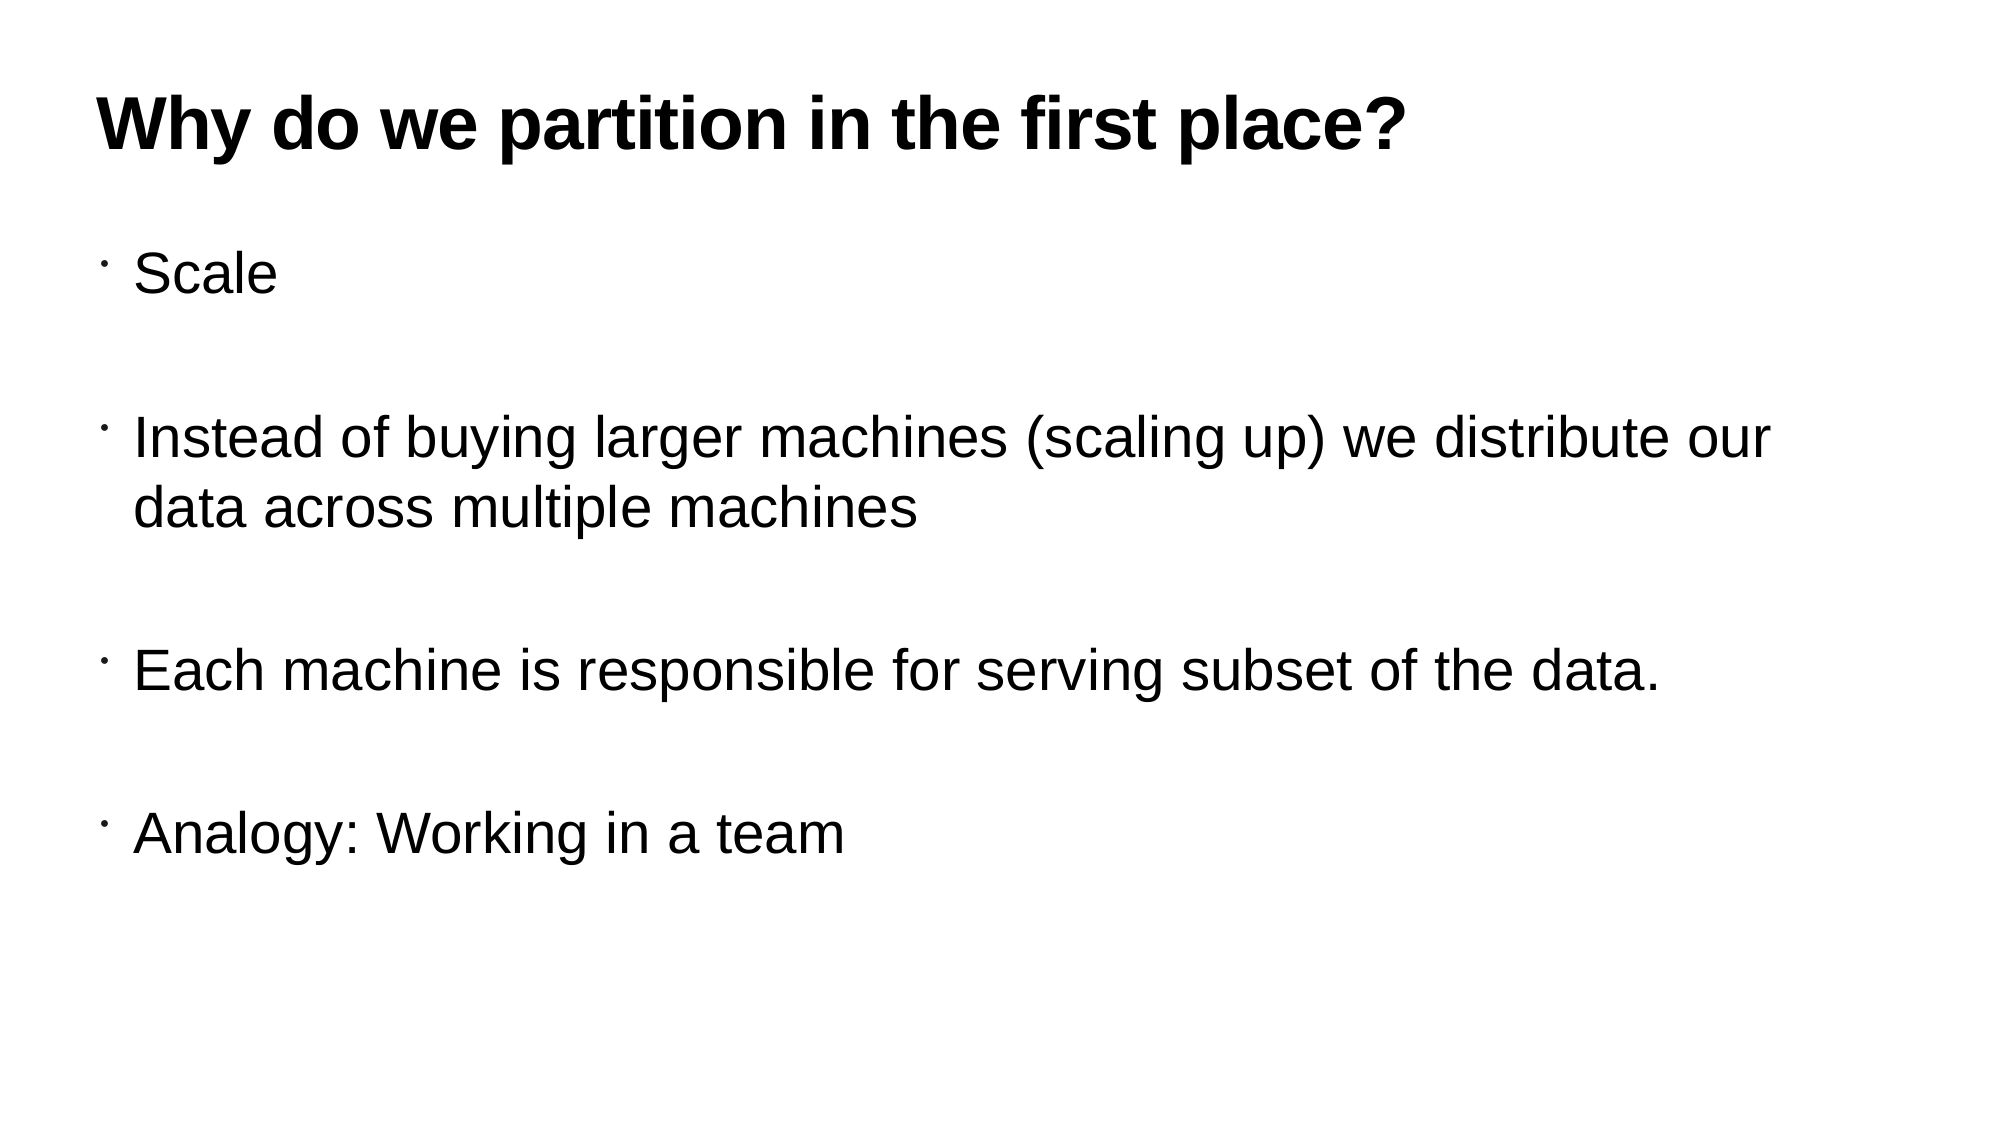

# Why do we partition in the first place?
Scale

Instead of buying larger machines (scaling up) we distribute our data across multiple machines

Each machine is responsible for serving subset of the data.

Analogy: Working in a team